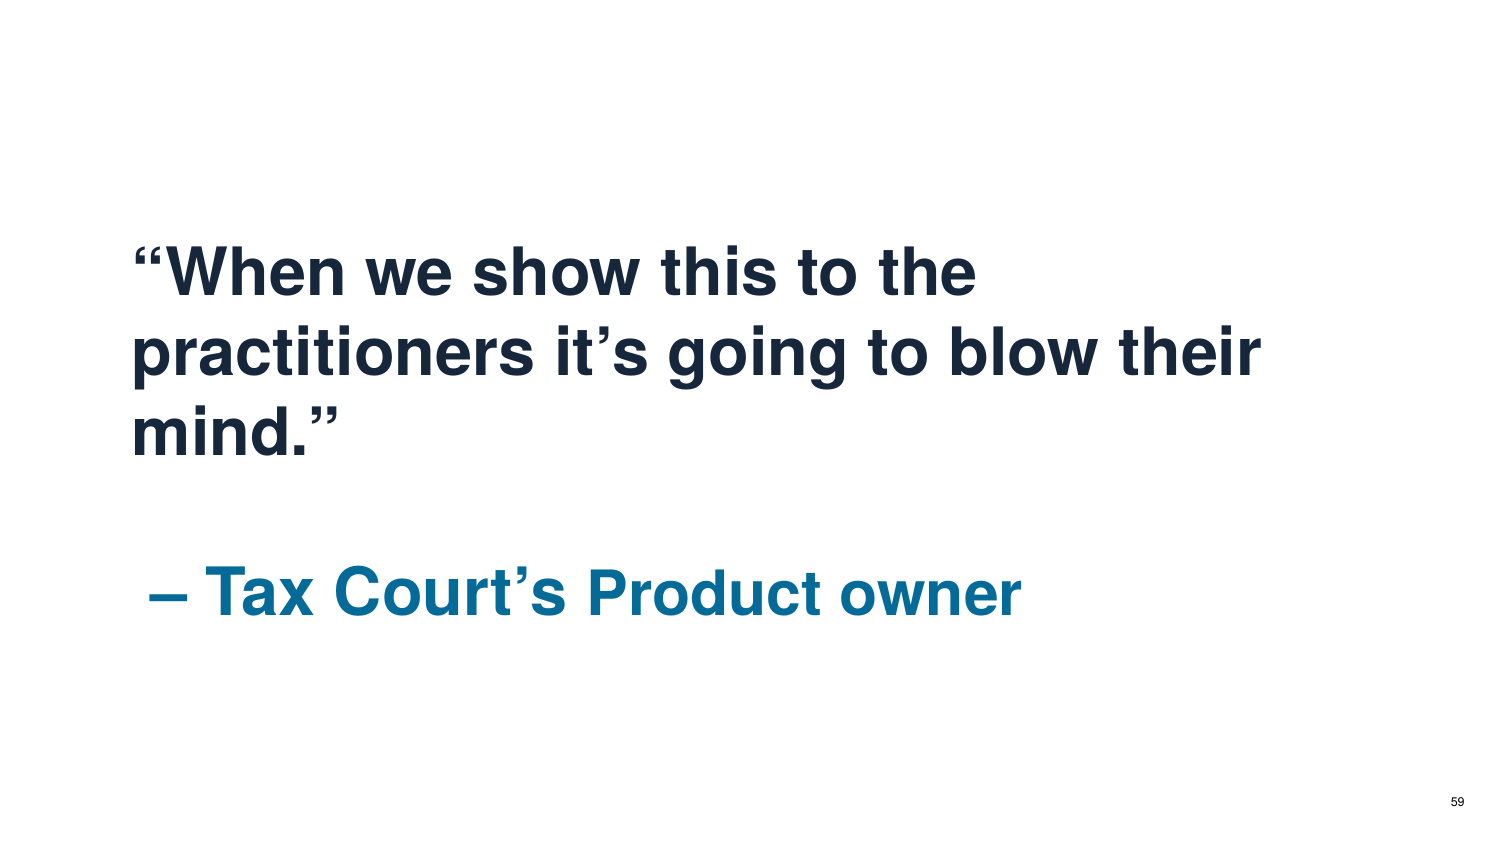

# “When we show this to the practitioners it’s going to blow their mind.”

 – Tax Court’s Product owner
59